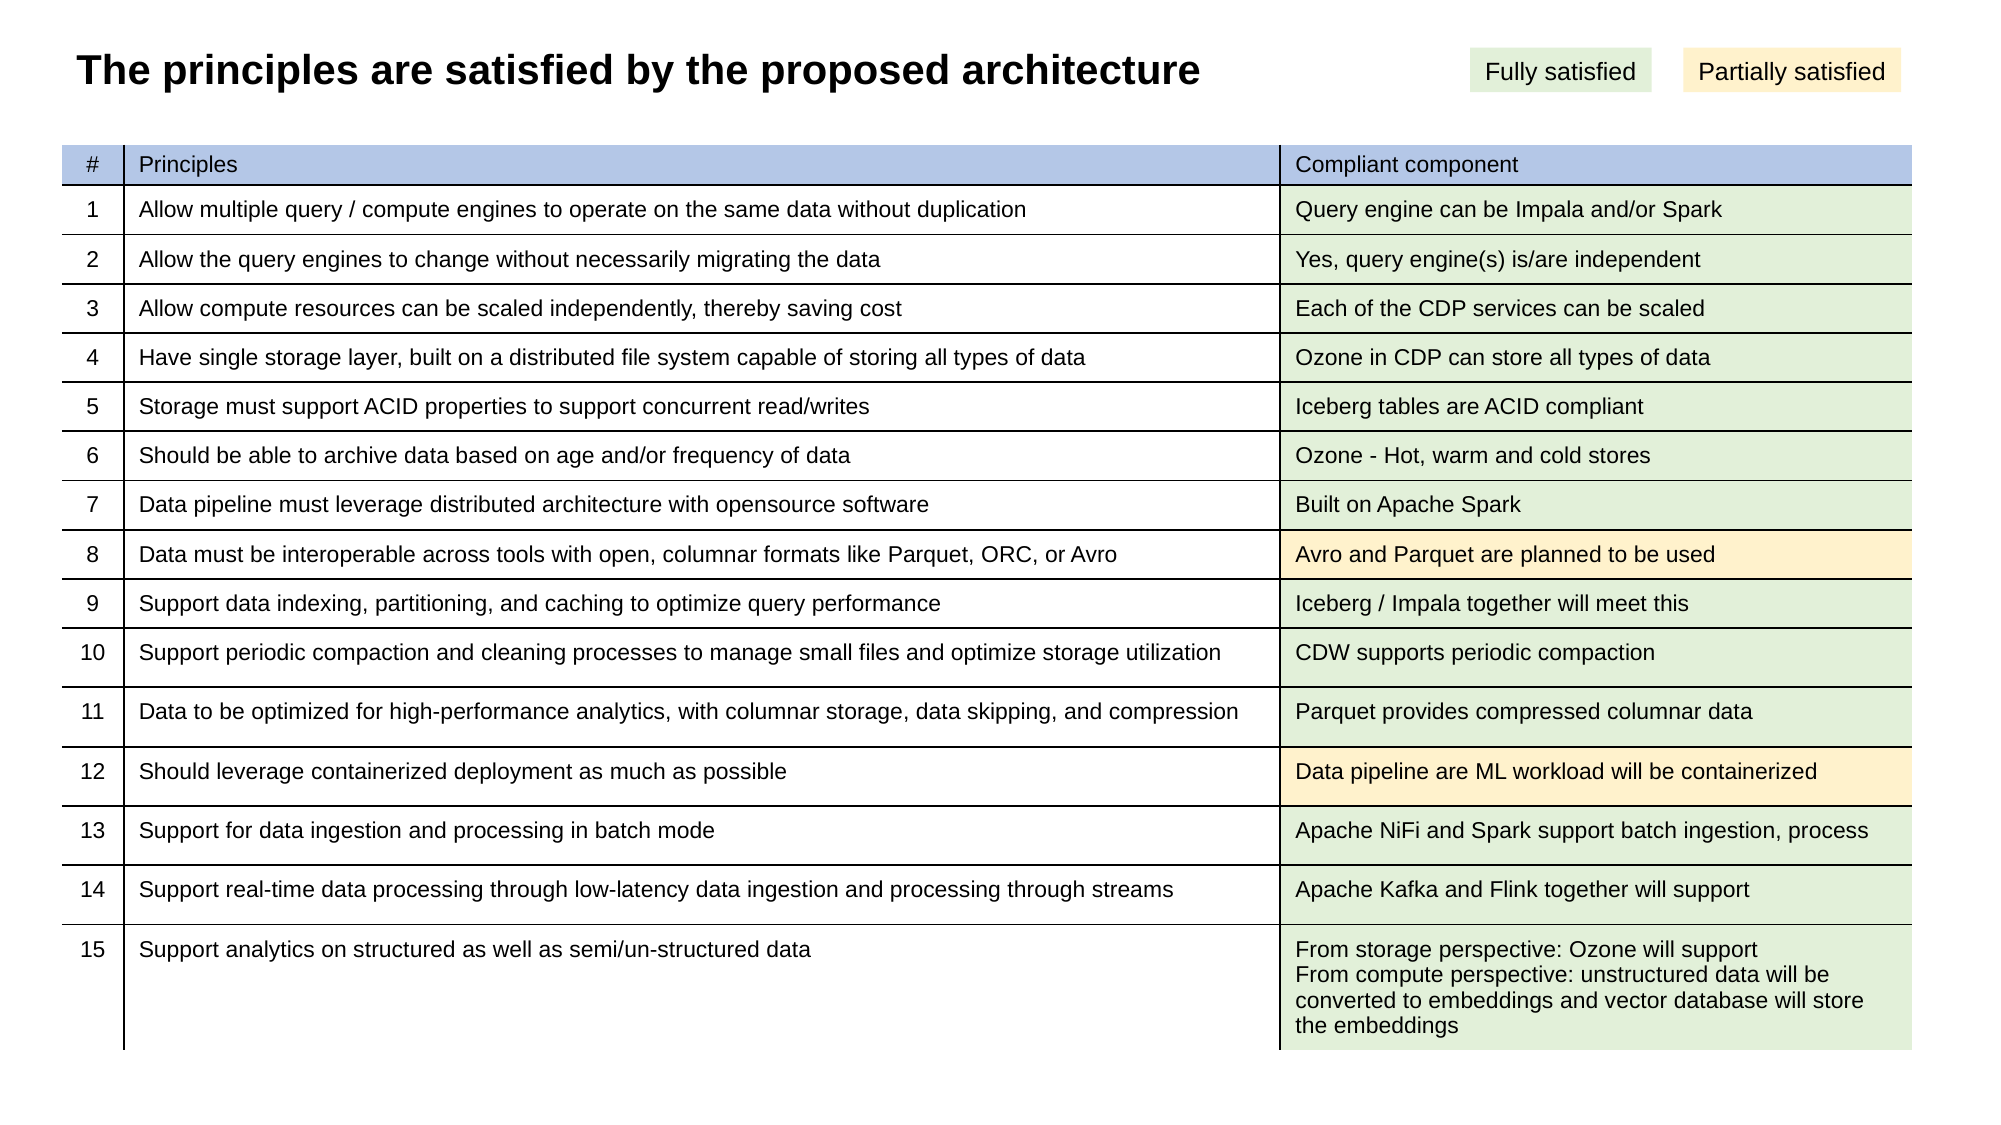

The principles are satisfied by the proposed architecture
Fully satisfied
Partially satisfied
| # | Principles | Compliant component |
| --- | --- | --- |
| 1 | Allow multiple query / compute engines to operate on the same data without duplication | Query engine can be Impala and/or Spark |
| 2 | Allow the query engines to change without necessarily migrating the data | Yes, query engine(s) is/are independent |
| 3 | Allow compute resources can be scaled independently, thereby saving cost | Each of the CDP services can be scaled |
| 4 | Have single storage layer, built on a distributed file system capable of storing all types of data | Ozone in CDP can store all types of data |
| 5 | Storage must support ACID properties to support concurrent read/writes | Iceberg tables are ACID compliant |
| 6 | Should be able to archive data based on age and/or frequency of data | Ozone - Hot, warm and cold stores |
| 7 | Data pipeline must leverage distributed architecture with opensource software | Built on Apache Spark |
| 8 | Data must be interoperable across tools with open, columnar formats like Parquet, ORC, or Avro | Avro and Parquet are planned to be used |
| 9 | Support data indexing, partitioning, and caching to optimize query performance | Iceberg / Impala together will meet this |
| 10 | Support periodic compaction and cleaning processes to manage small files and optimize storage utilization | CDW supports periodic compaction |
| 11 | Data to be optimized for high-performance analytics, with columnar storage, data skipping, and compression | Parquet provides compressed columnar data |
| 12 | Should leverage containerized deployment as much as possible | Data pipeline are ML workload will be containerized |
| 13 | Support for data ingestion and processing in batch mode | Apache NiFi and Spark support batch ingestion, process |
| 14 | Support real-time data processing through low-latency data ingestion and processing through streams | Apache Kafka and Flink together will support |
| 15 | Support analytics on structured as well as semi/un-structured data | From storage perspective: Ozone will support From compute perspective: unstructured data will be converted to embeddings and vector database will store the embeddings |